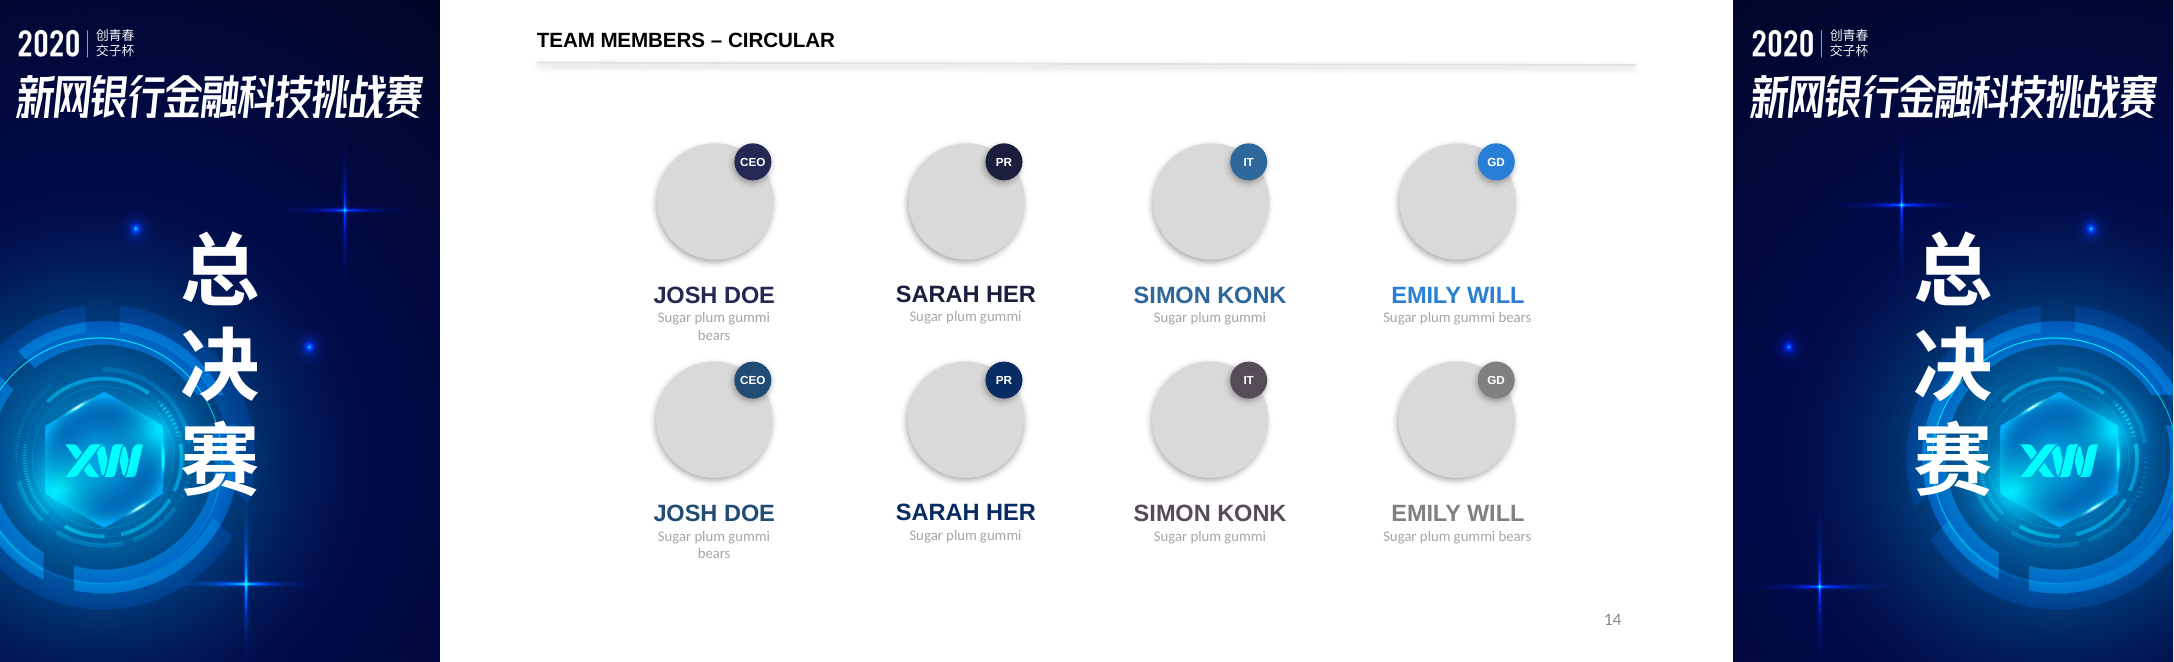

# TEAM MEMBERS – CIRCULAR

CEO
PR
IT
GD
SARAH HER
Sugar plum gummi
SIMON KONK
Sugar plum gummi
EMILY WILL
Sugar plum gummi bears
JOSH DOE
Sugar plum gummi bears

CEO
PR
IT
GD
SARAH HER
Sugar plum gummi
JOSH DOE
Sugar plum gummi bears
SIMON KONK
Sugar plum gummi
EMILY WILL
Sugar plum gummi bears
14